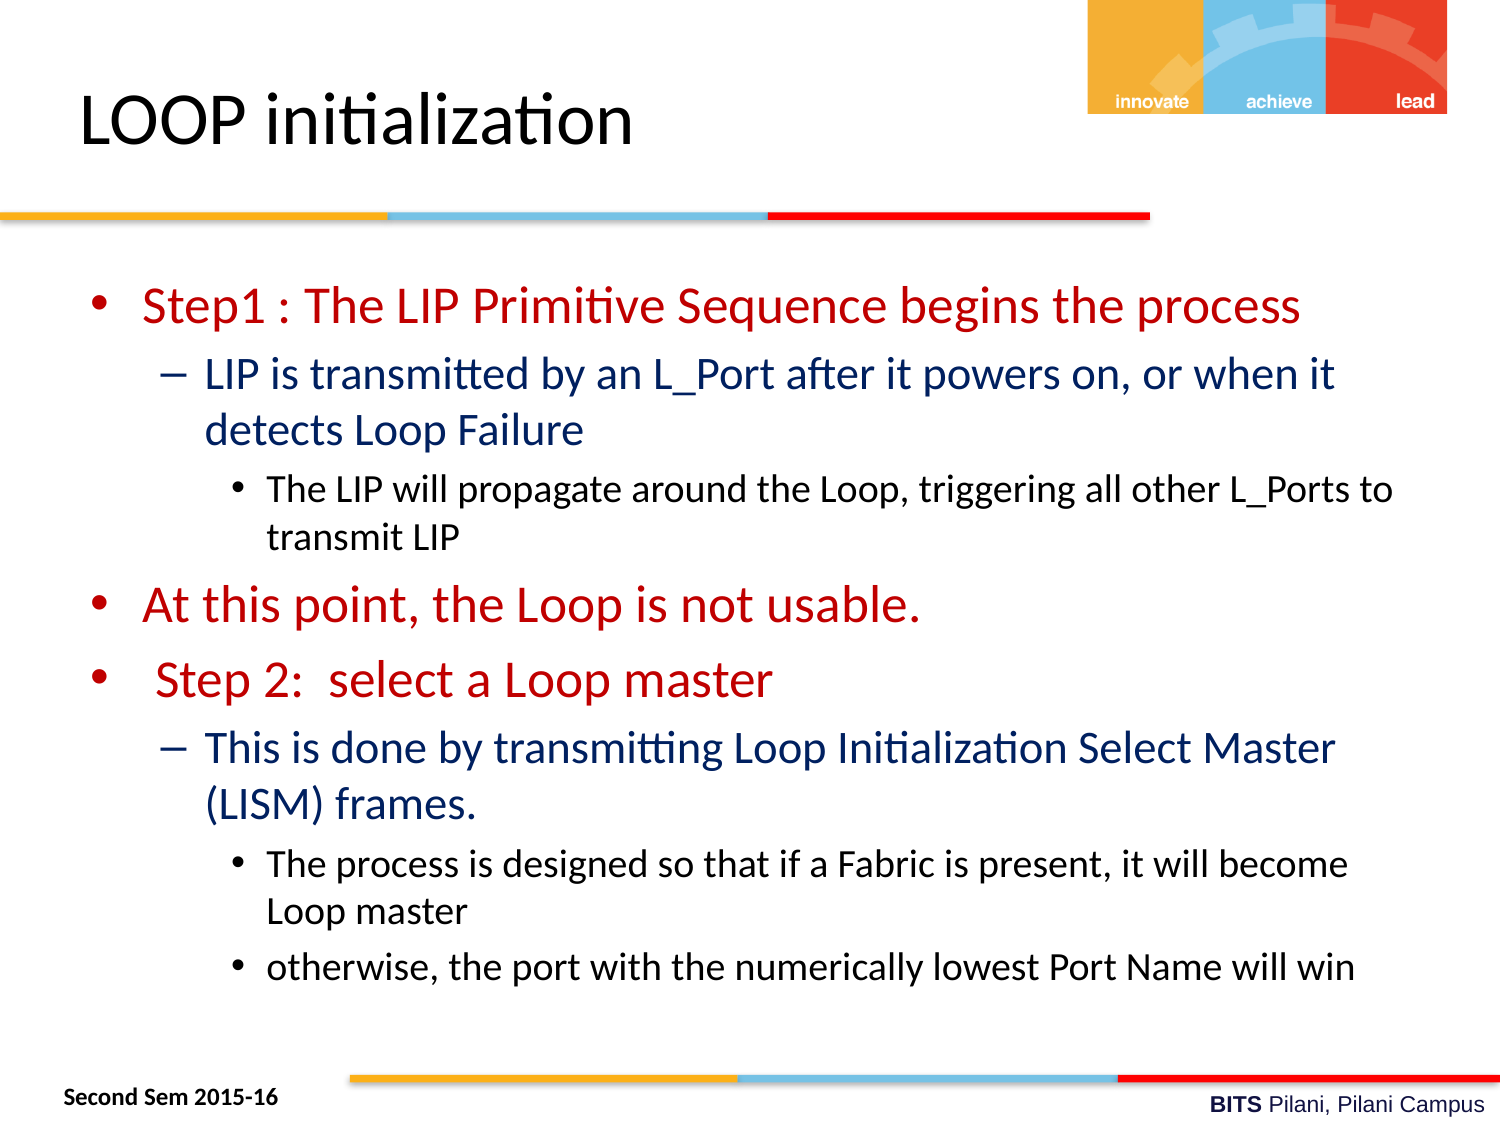

# LOOP initialization
Step1 : The LIP Primitive Sequence begins the process
LIP is transmitted by an L_Port after it powers on, or when it detects Loop Failure
The LIP will propagate around the Loop, triggering all other L_Ports to transmit LIP
At this point, the Loop is not usable.
 Step 2:  select a Loop master
This is done by transmitting Loop Initialization Select Master (LISM) frames.
The process is designed so that if a Fabric is present, it will become Loop master
otherwise, the port with the numerically lowest Port Name will win